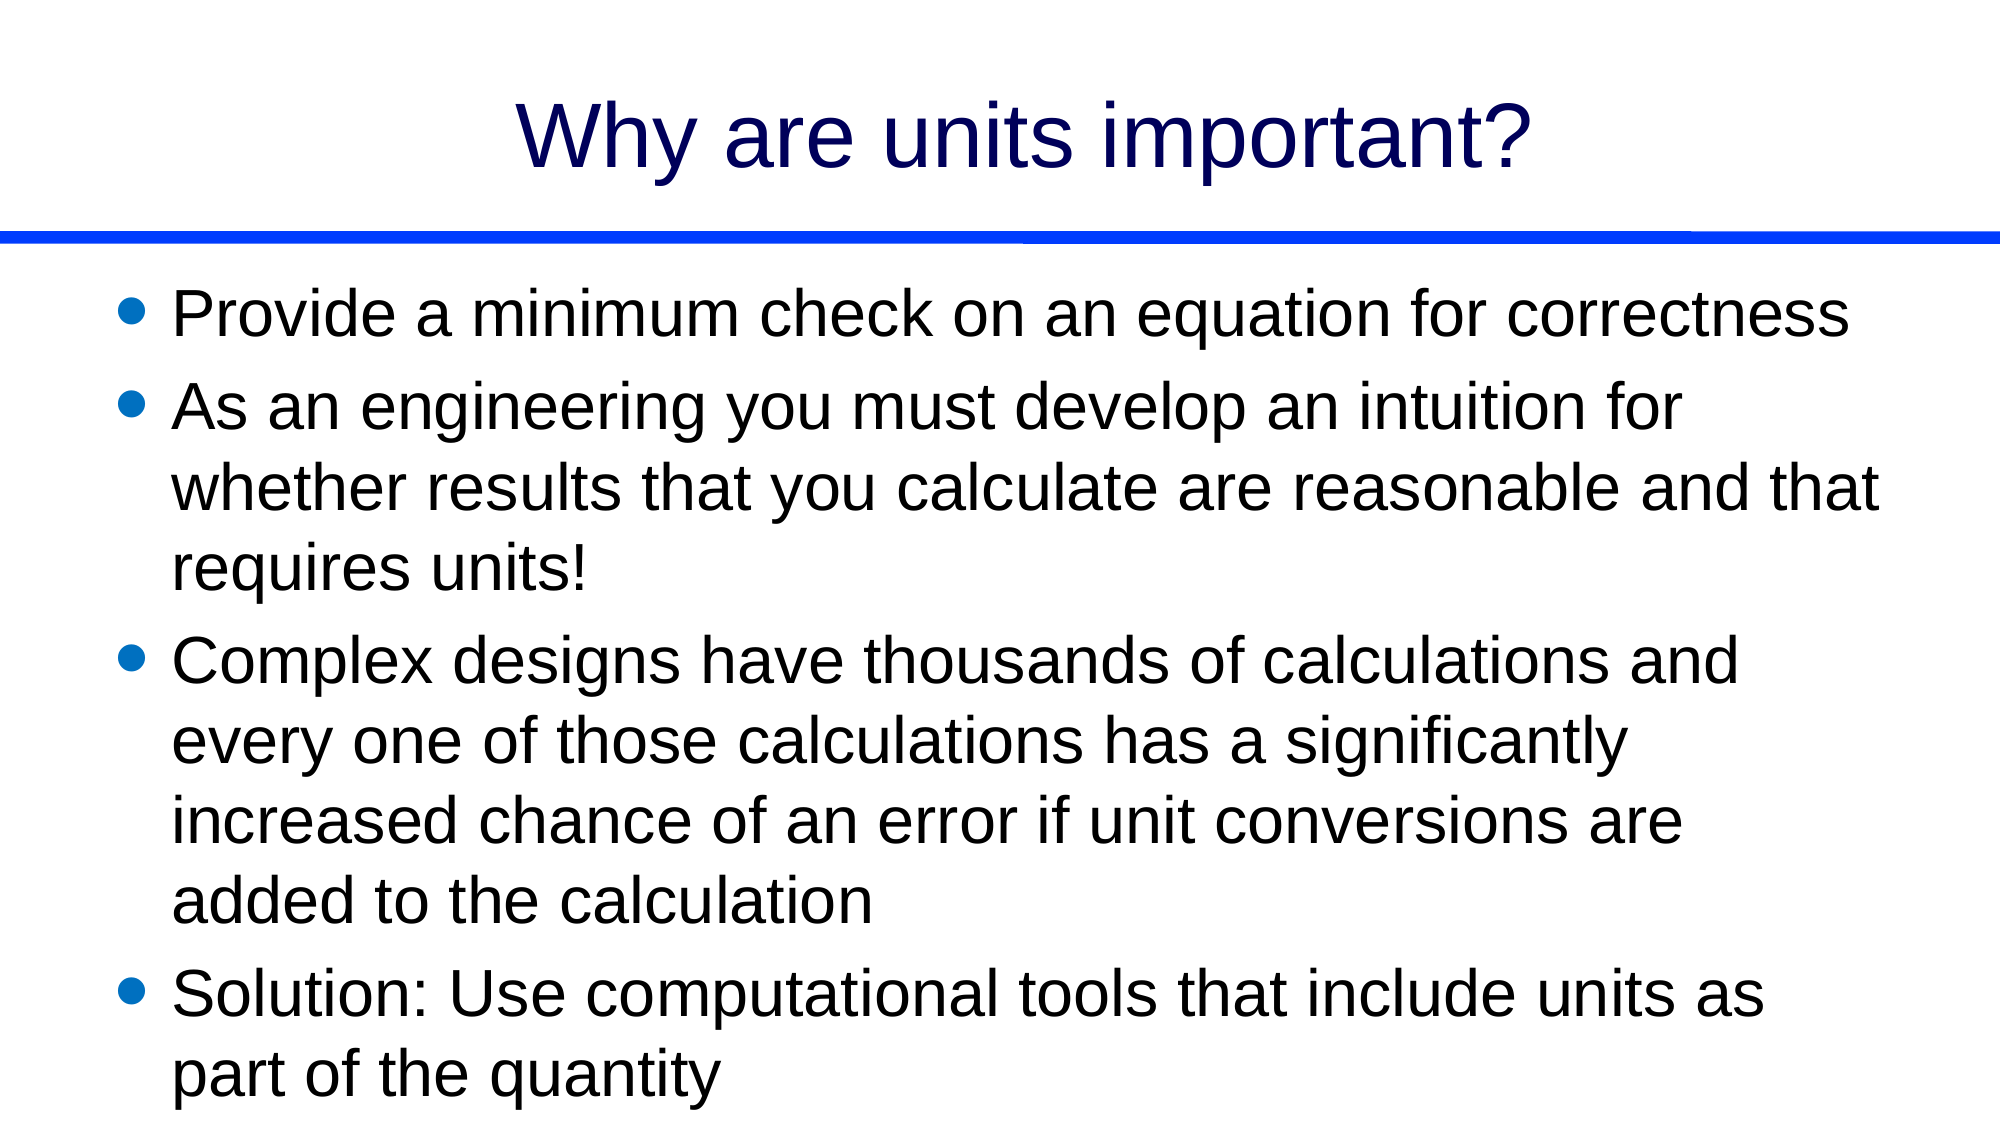

# Why are units important?
Provide a minimum check on an equation for correctness
As an engineering you must develop an intuition for whether results that you calculate are reasonable and that requires units!
Complex designs have thousands of calculations and every one of those calculations has a significantly increased chance of an error if unit conversions are added to the calculation
Solution: Use computational tools that include units as part of the quantity